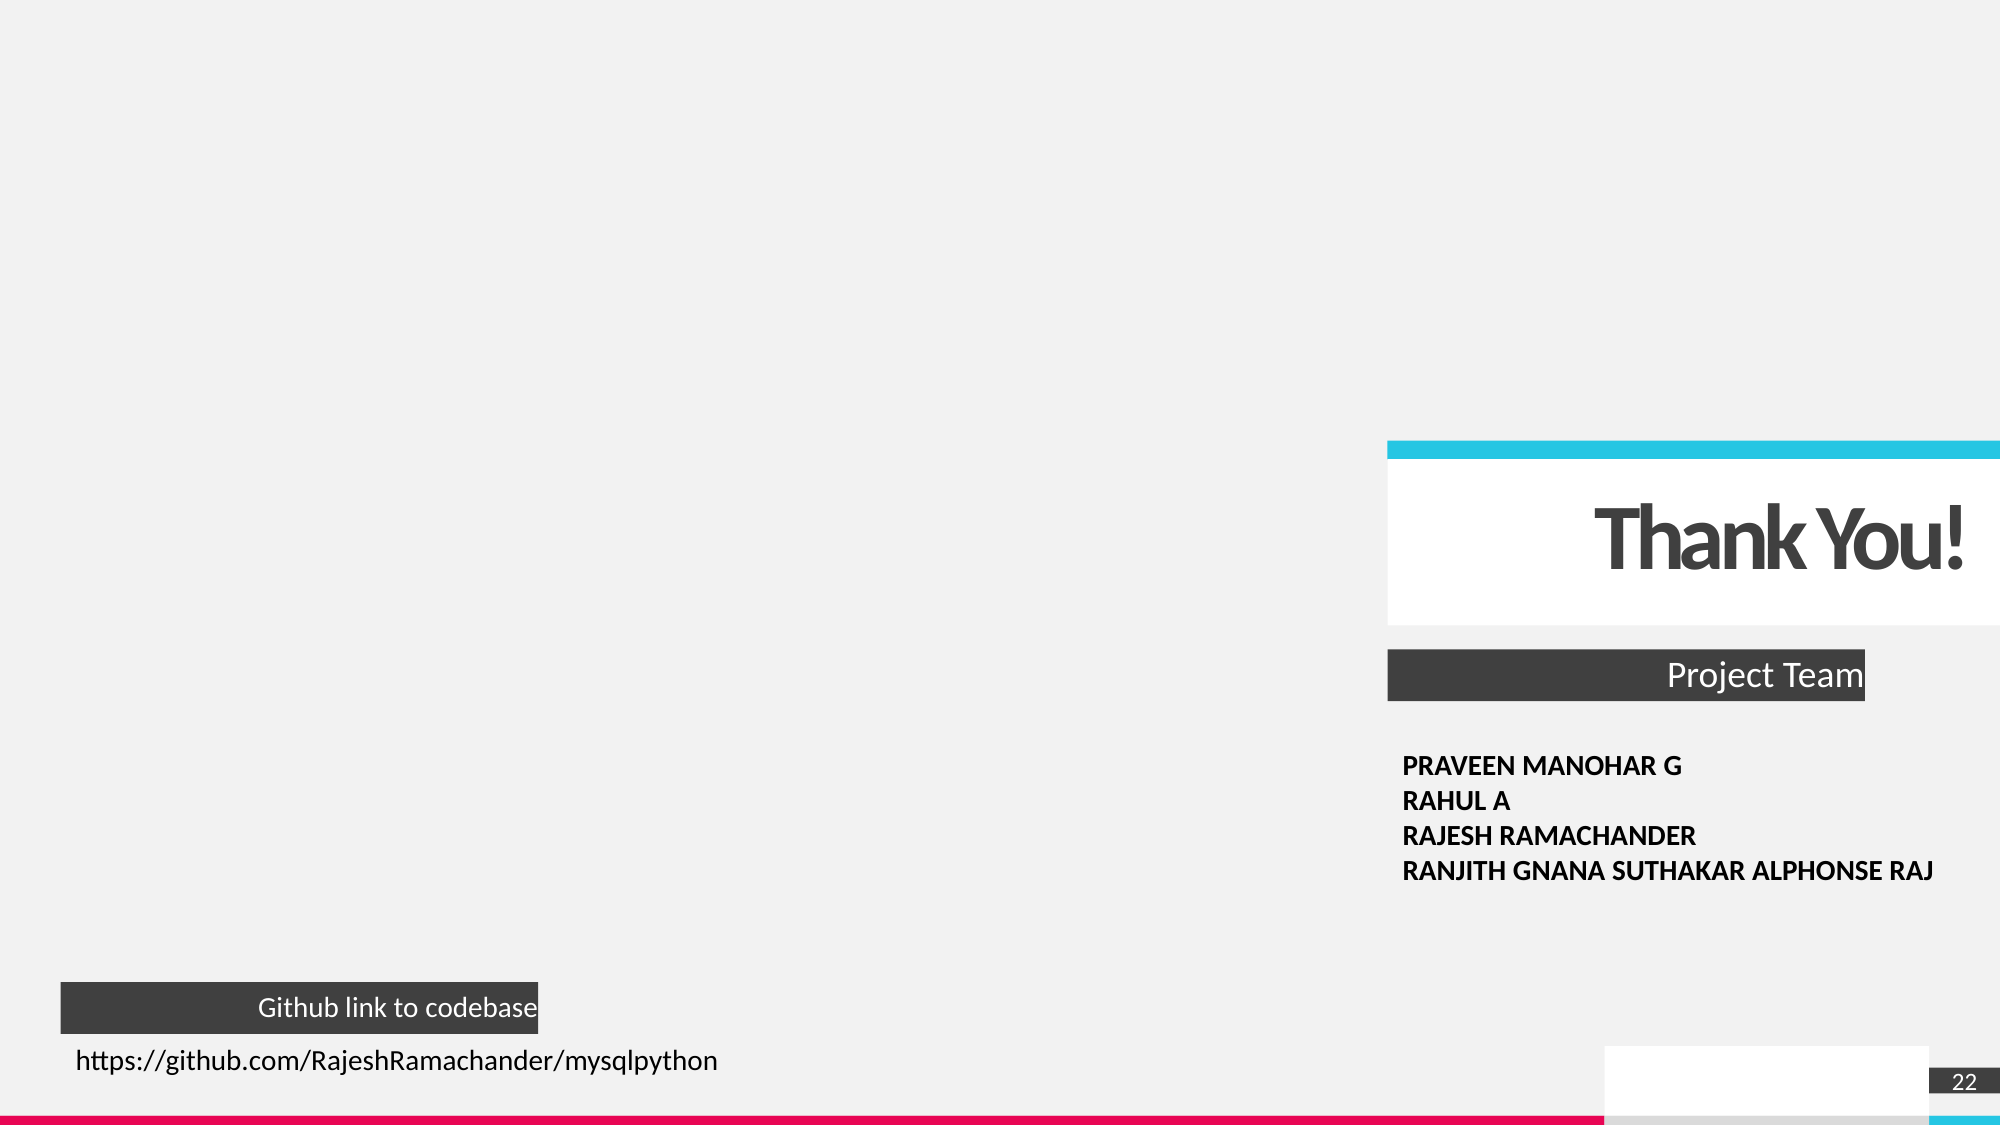

# Thank You!
Project Team
PRAVEEN MANOHAR G
RAHUL A
RAJESH RAMACHANDER
RANJITH GNANA SUTHAKAR ALPHONSE RAJ
Github link to codebase
https://github.com/RajeshRamachander/mysqlpython
22